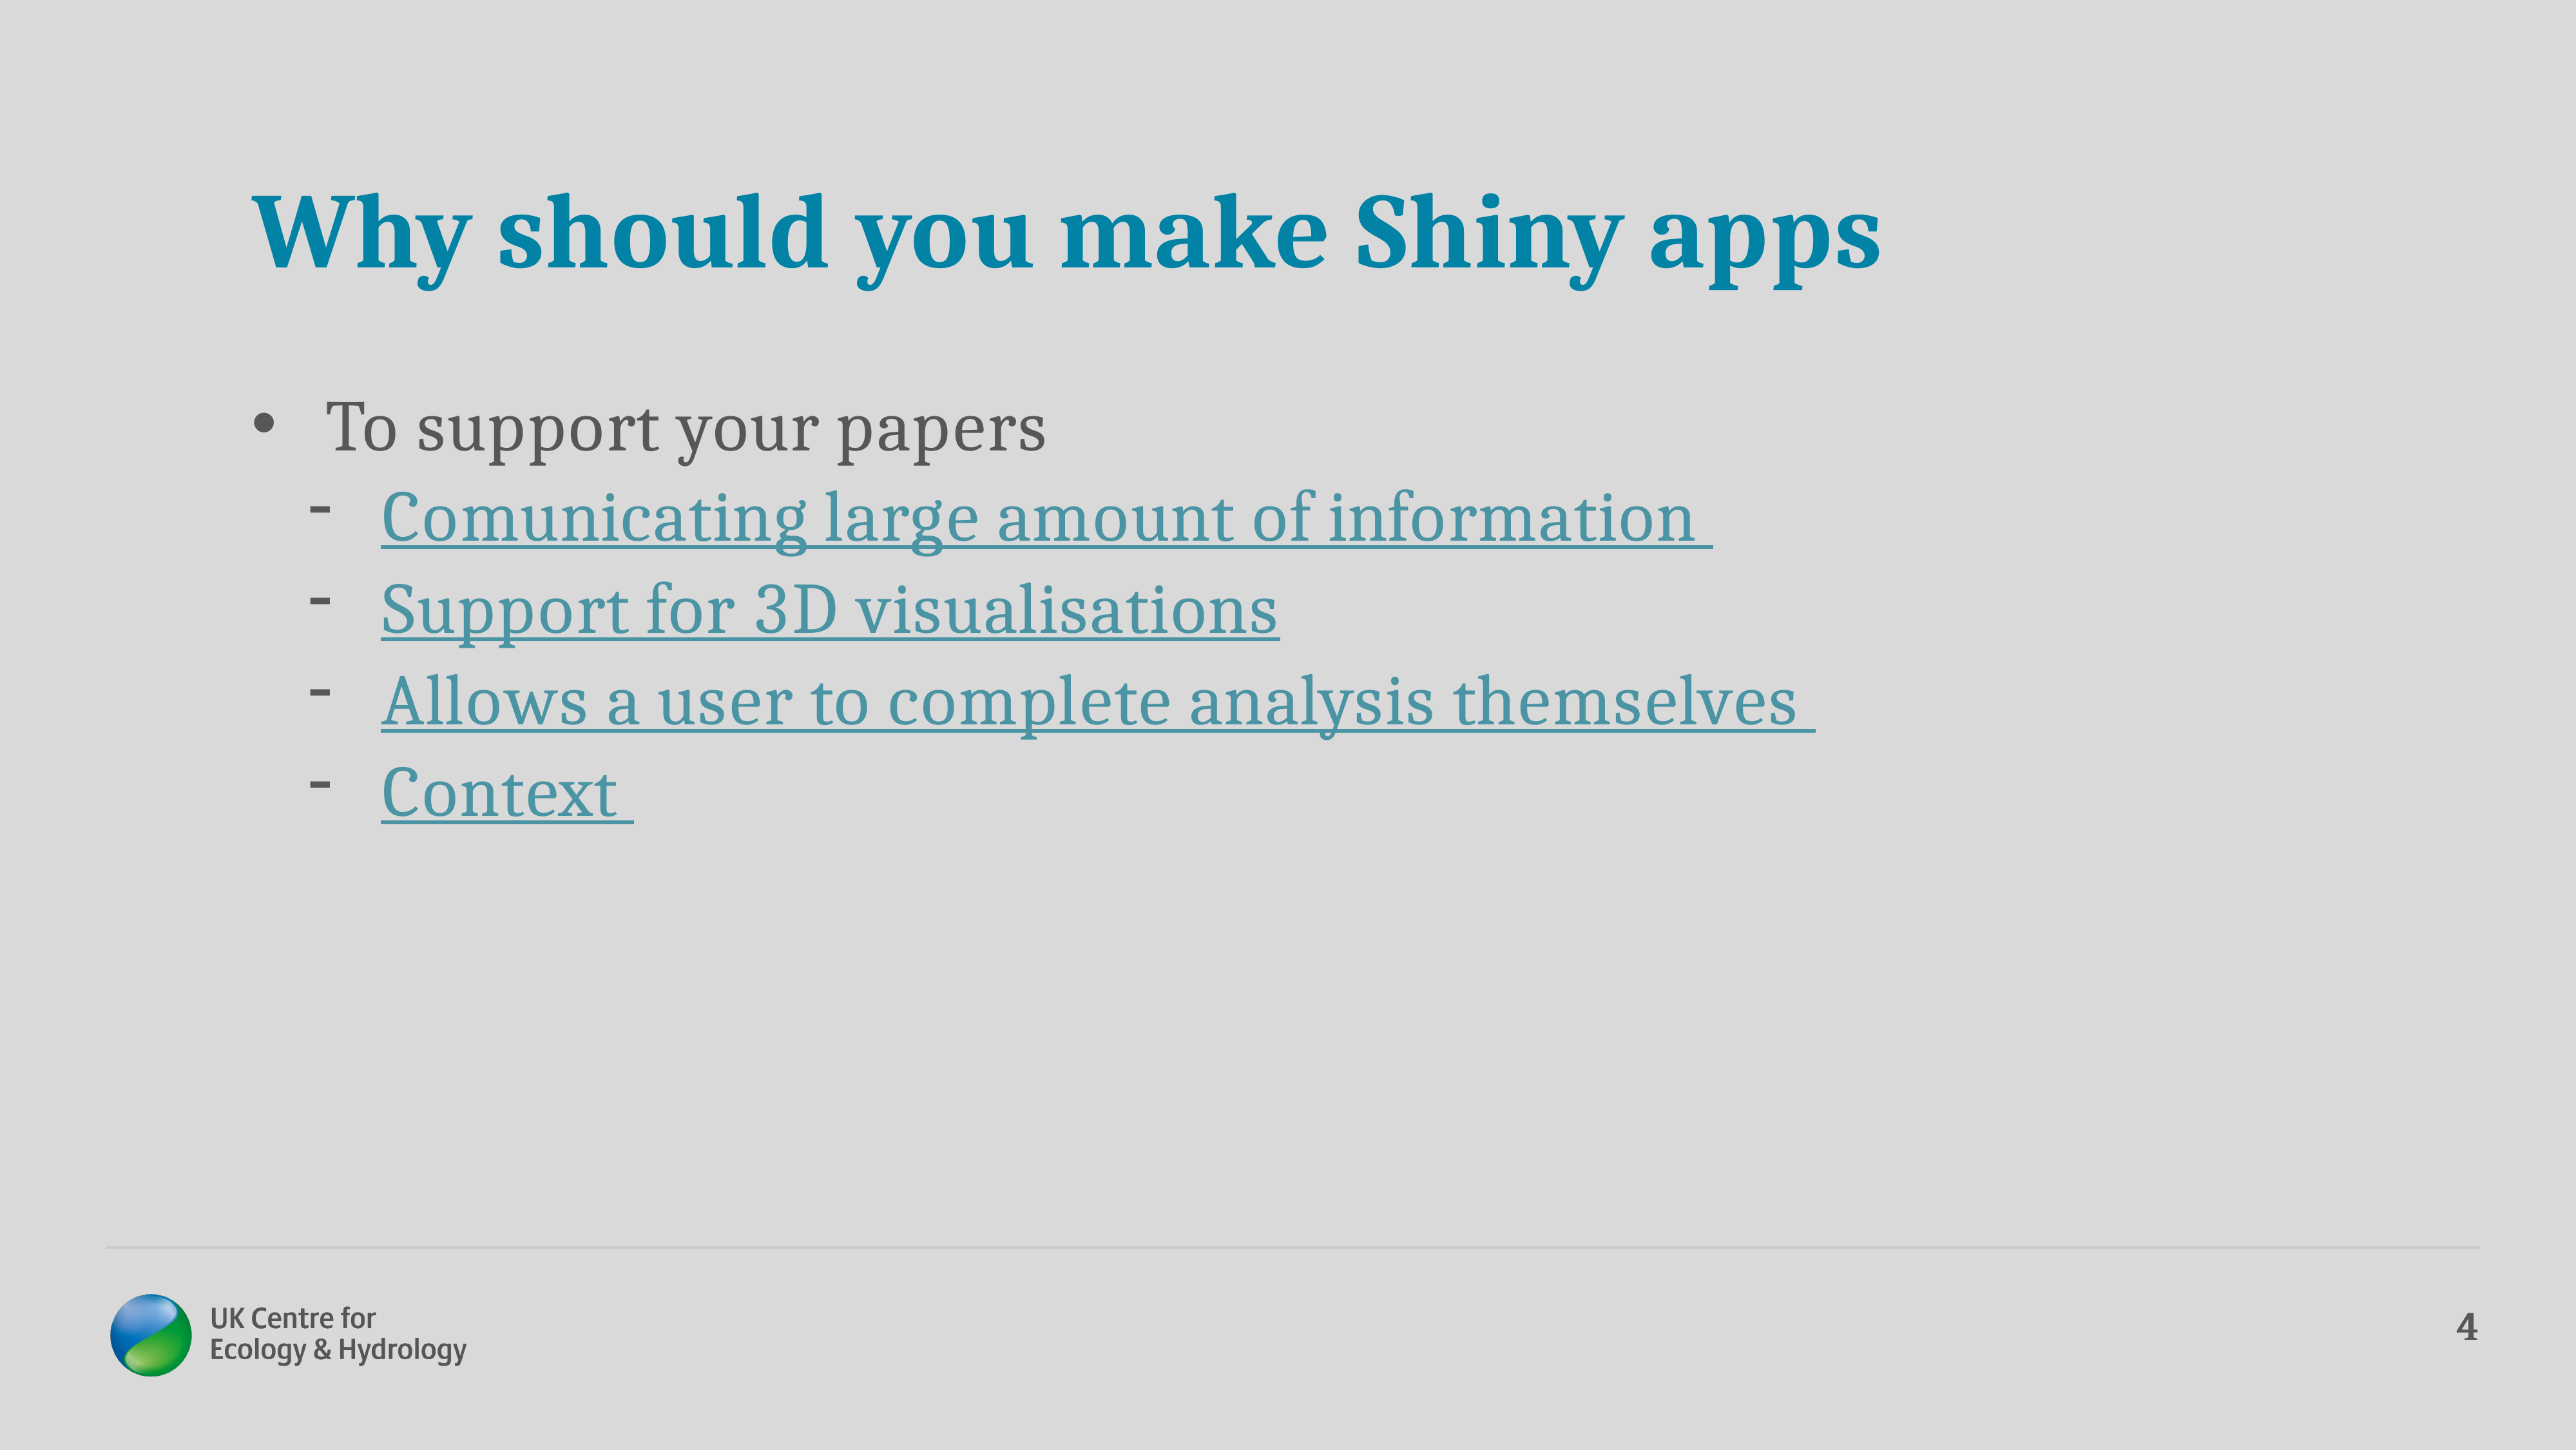

# Why should you make Shiny apps
To support your papers
Comunicating large amount of information
Support for 3D visualisations
Allows a user to complete analysis themselves
Context
4